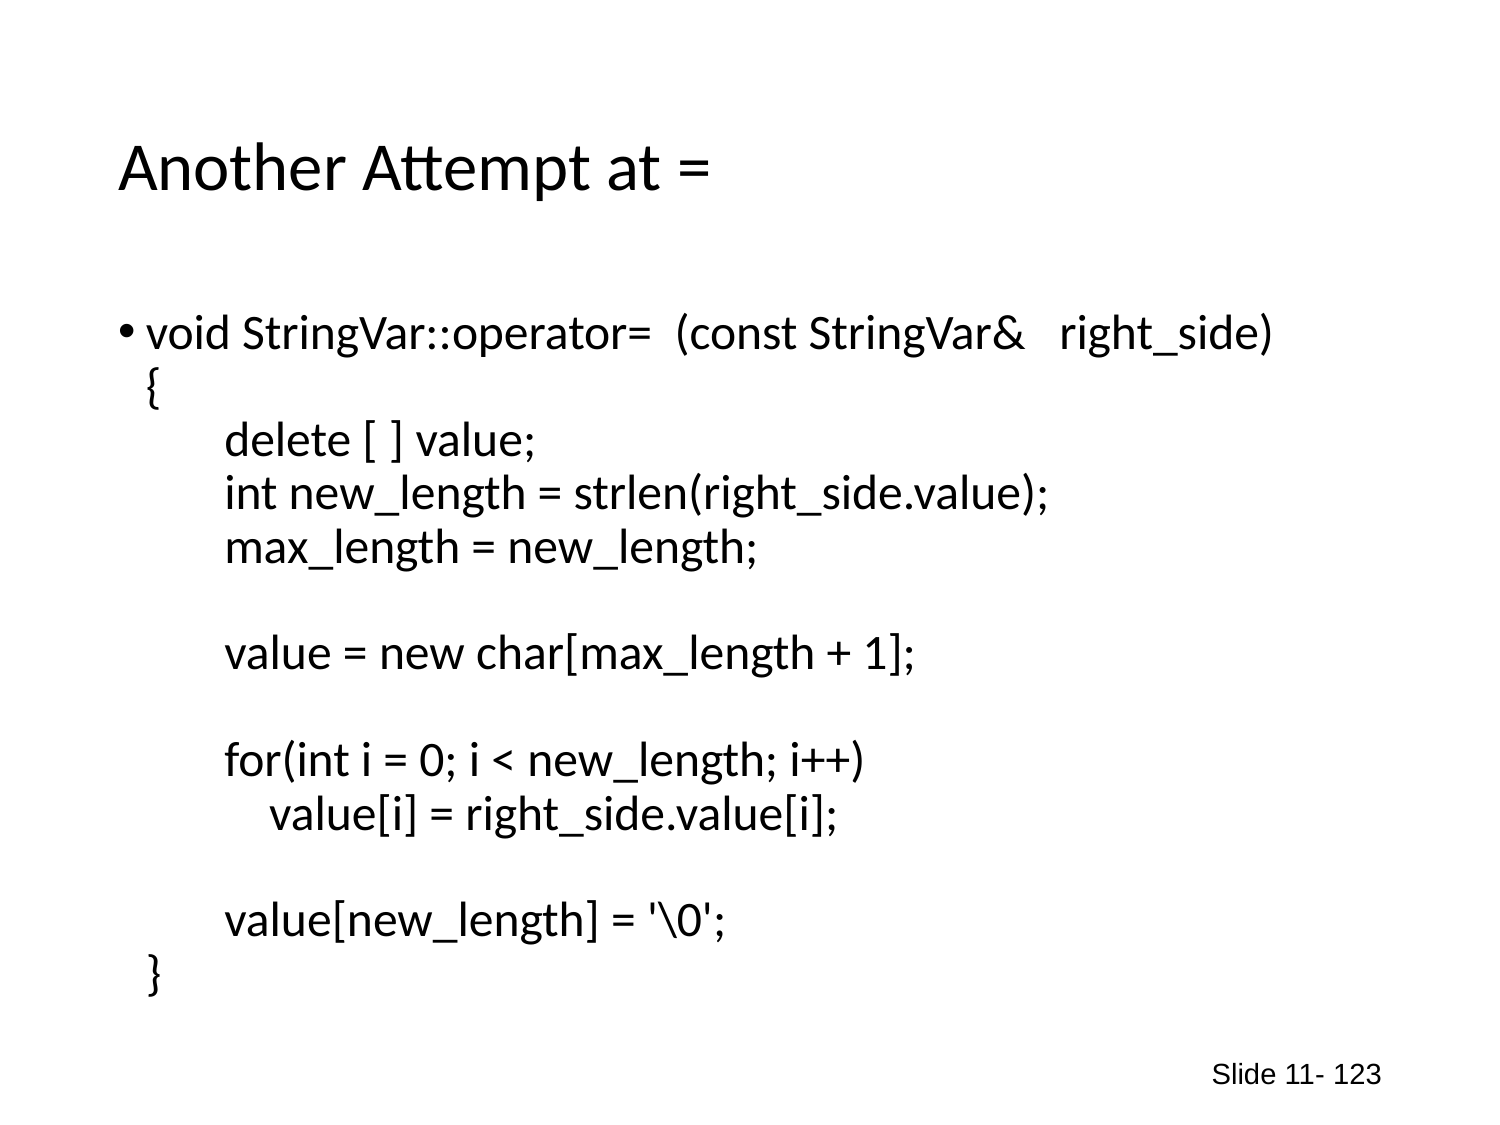

# Another Attempt at =
void StringVar::operator=  (const StringVar&   right_side)
{
       delete [ ] value;
       int new_length = strlen(right_side.value);
       max_length = new_length;
       value = new char[max_length + 1];
       for(int i = 0; i < new_length; i++)
           value[i] = right_side.value[i];
       value[new_length] = '\0';
}
Slide 11- 123